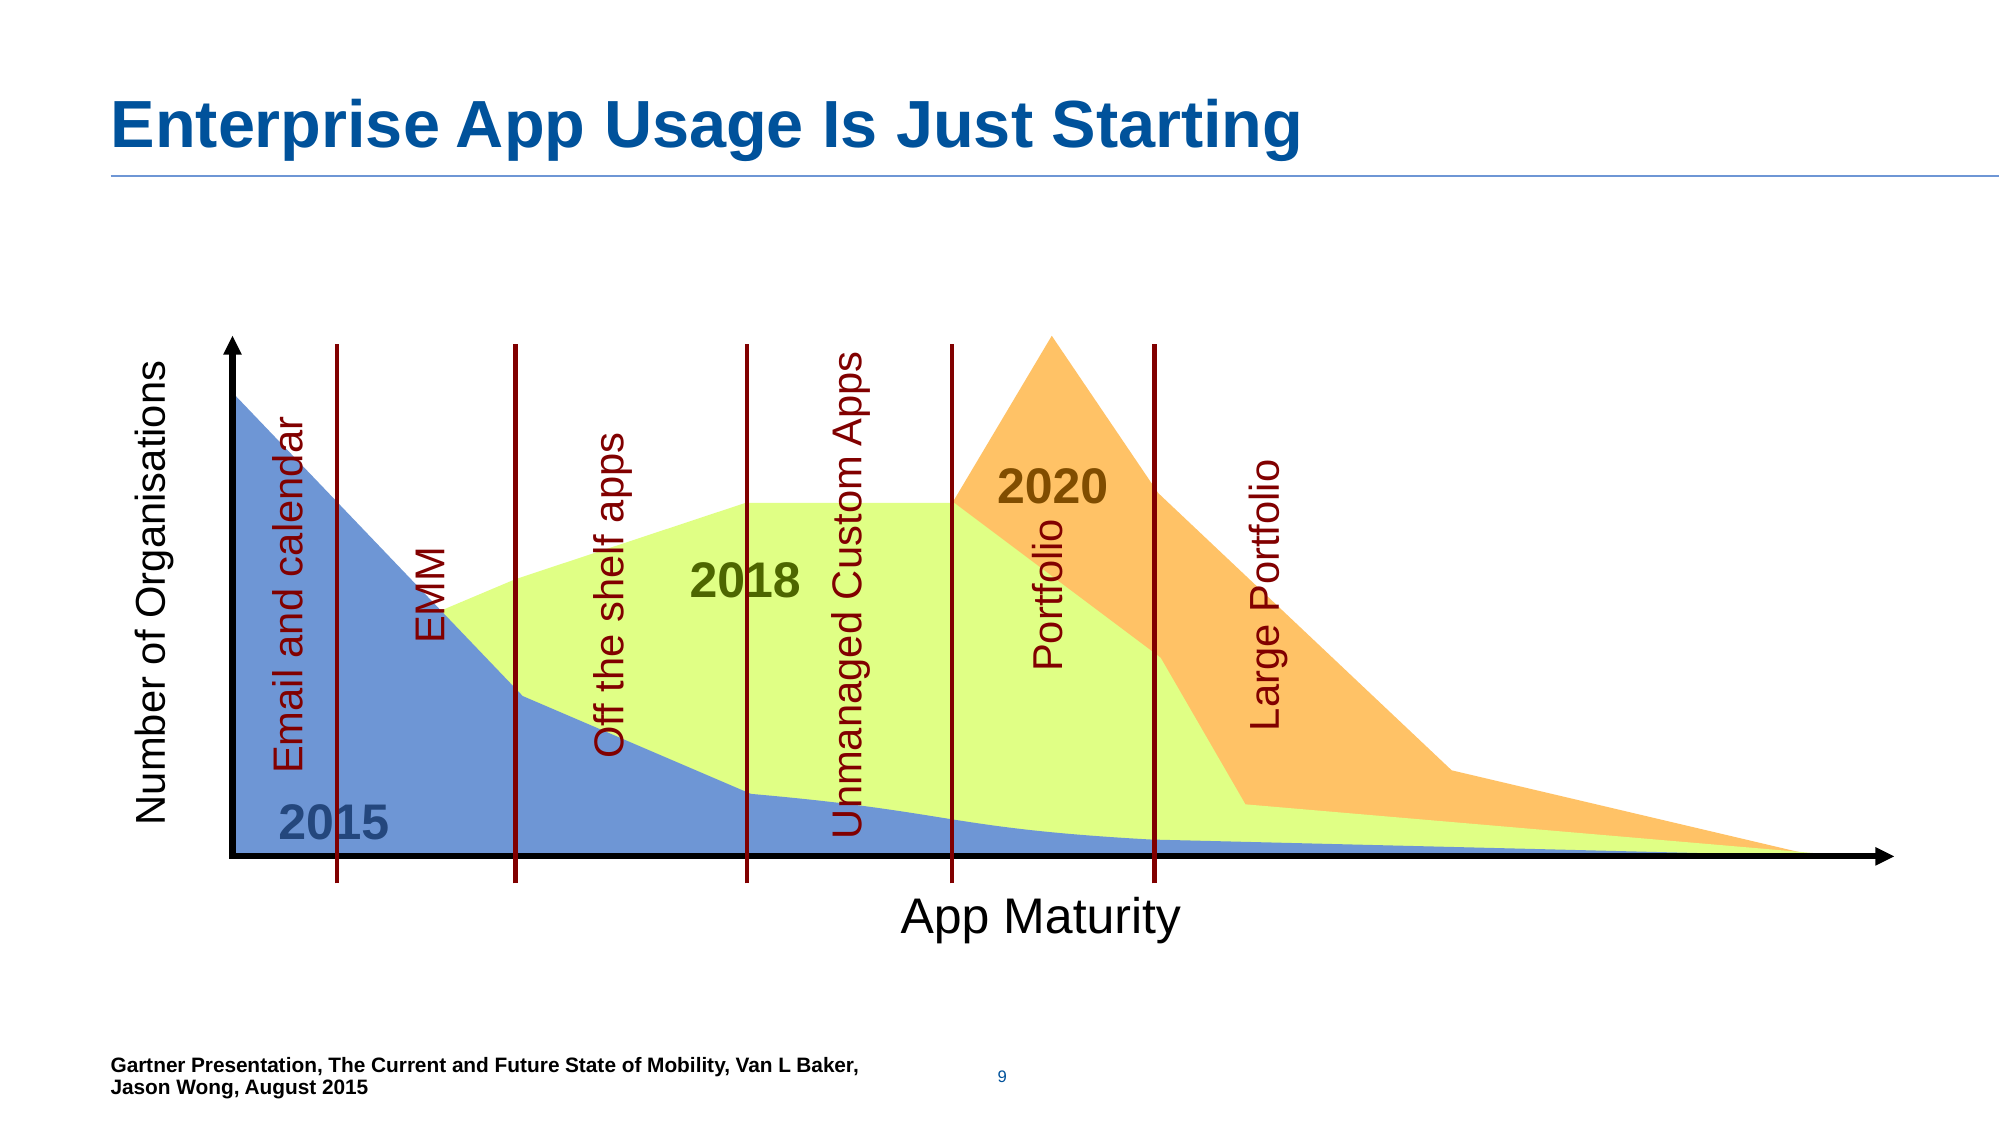

# Enterprise App Usage Is Just Starting

2020

2015

2018
Number of Organisations
Email and calendar
EMM
Off the shelf apps
Unmanaged Custom Apps
Portfolio
Large Portfolio
App Maturity
 9